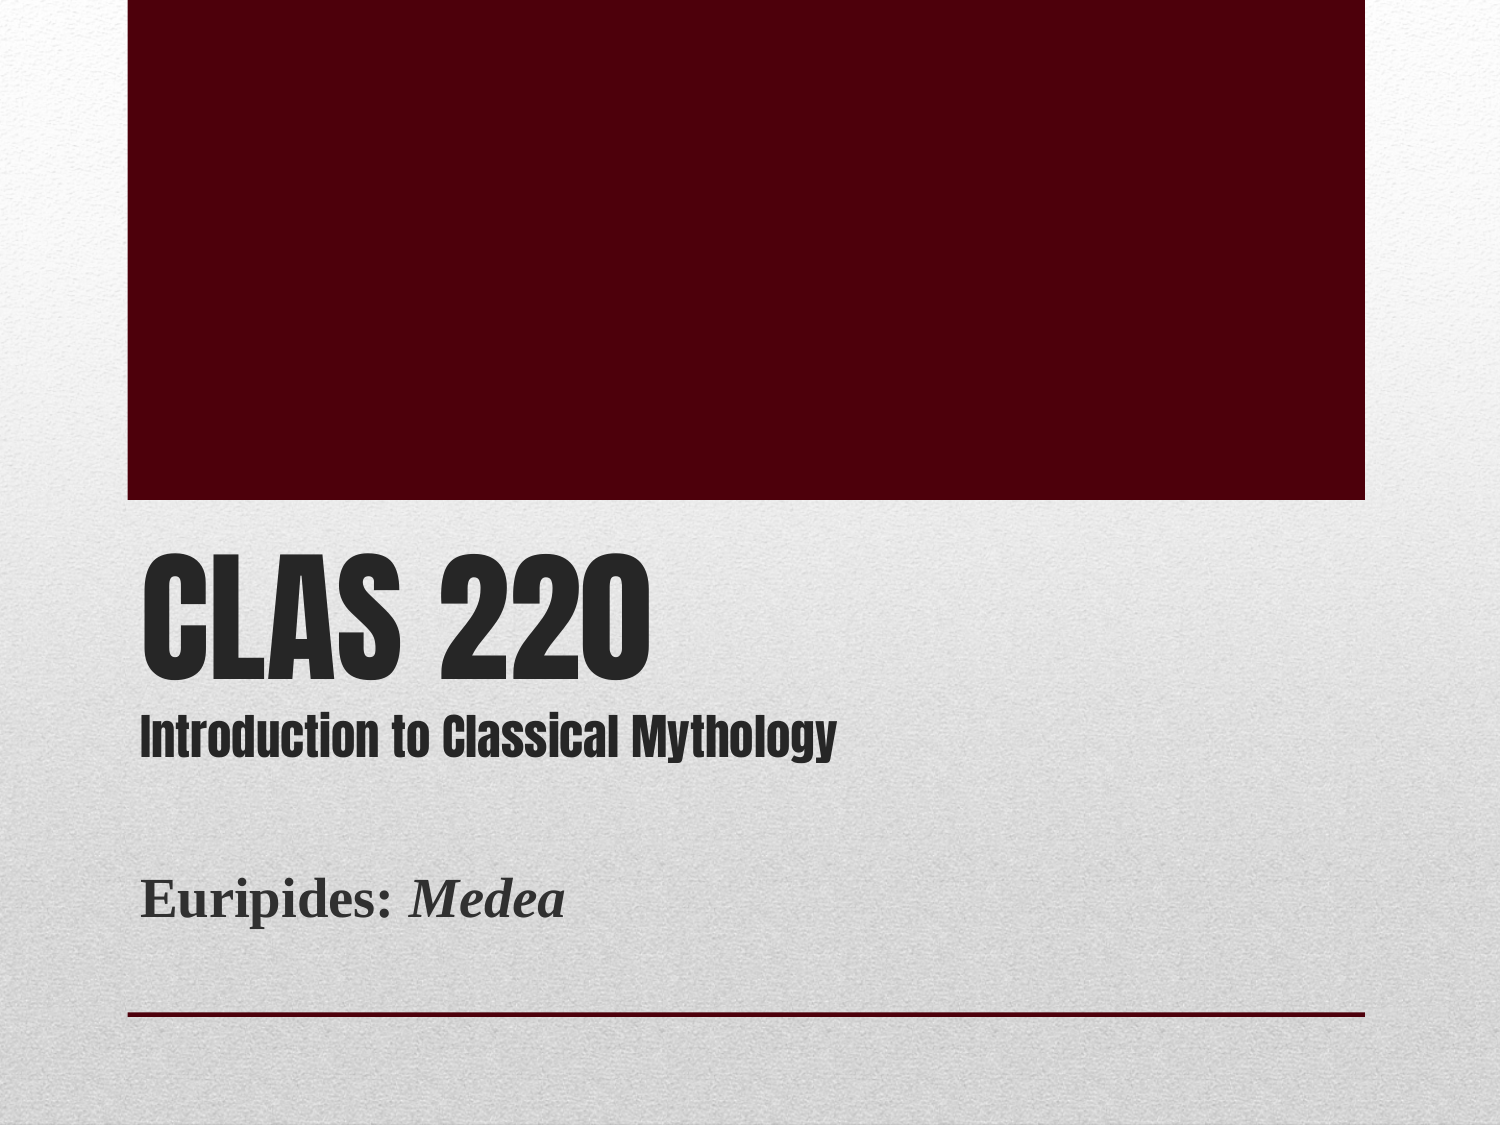

# CLAS 220 Introduction to Classical Mythology

Euripides: Medea